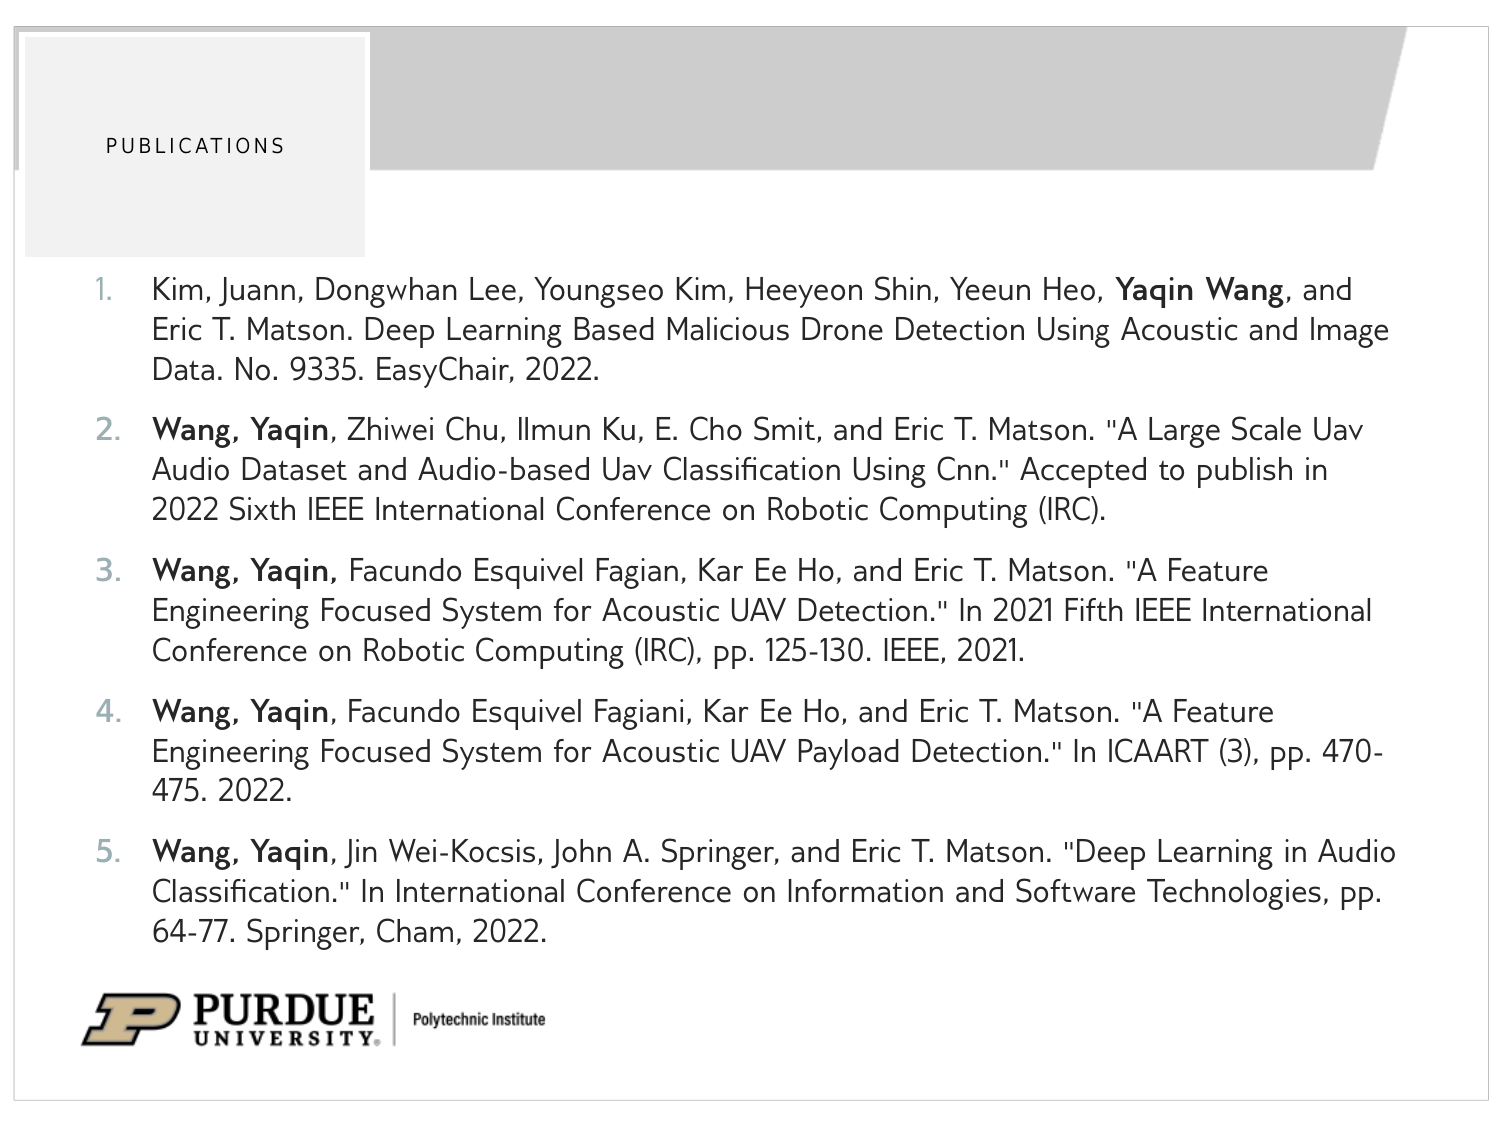

# Publications
Kim, Juann, Dongwhan Lee, Youngseo Kim, Heeyeon Shin, Yeeun Heo, Yaqin Wang, and Eric T. Matson. Deep Learning Based Malicious Drone Detection Using Acoustic and Image Data. No. 9335. EasyChair, 2022.
Wang, Yaqin, Zhiwei Chu, Ilmun Ku, E. Cho Smit, and Eric T. Matson. "A Large Scale Uav Audio Dataset and Audio-based Uav Classification Using Cnn." Accepted to publish in 2022 Sixth IEEE International Conference on Robotic Computing (IRC).
Wang, Yaqin, Facundo Esquivel Fagian, Kar Ee Ho, and Eric T. Matson. "A Feature Engineering Focused System for Acoustic UAV Detection." In 2021 Fifth IEEE International Conference on Robotic Computing (IRC), pp. 125-130. IEEE, 2021.
Wang, Yaqin, Facundo Esquivel Fagiani, Kar Ee Ho, and Eric T. Matson. "A Feature Engineering Focused System for Acoustic UAV Payload Detection." In ICAART (3), pp. 470-475. 2022.
Wang, Yaqin, Jin Wei-Kocsis, John A. Springer, and Eric T. Matson. "Deep Learning in Audio Classification." In International Conference on Information and Software Technologies, pp. 64-77. Springer, Cham, 2022.